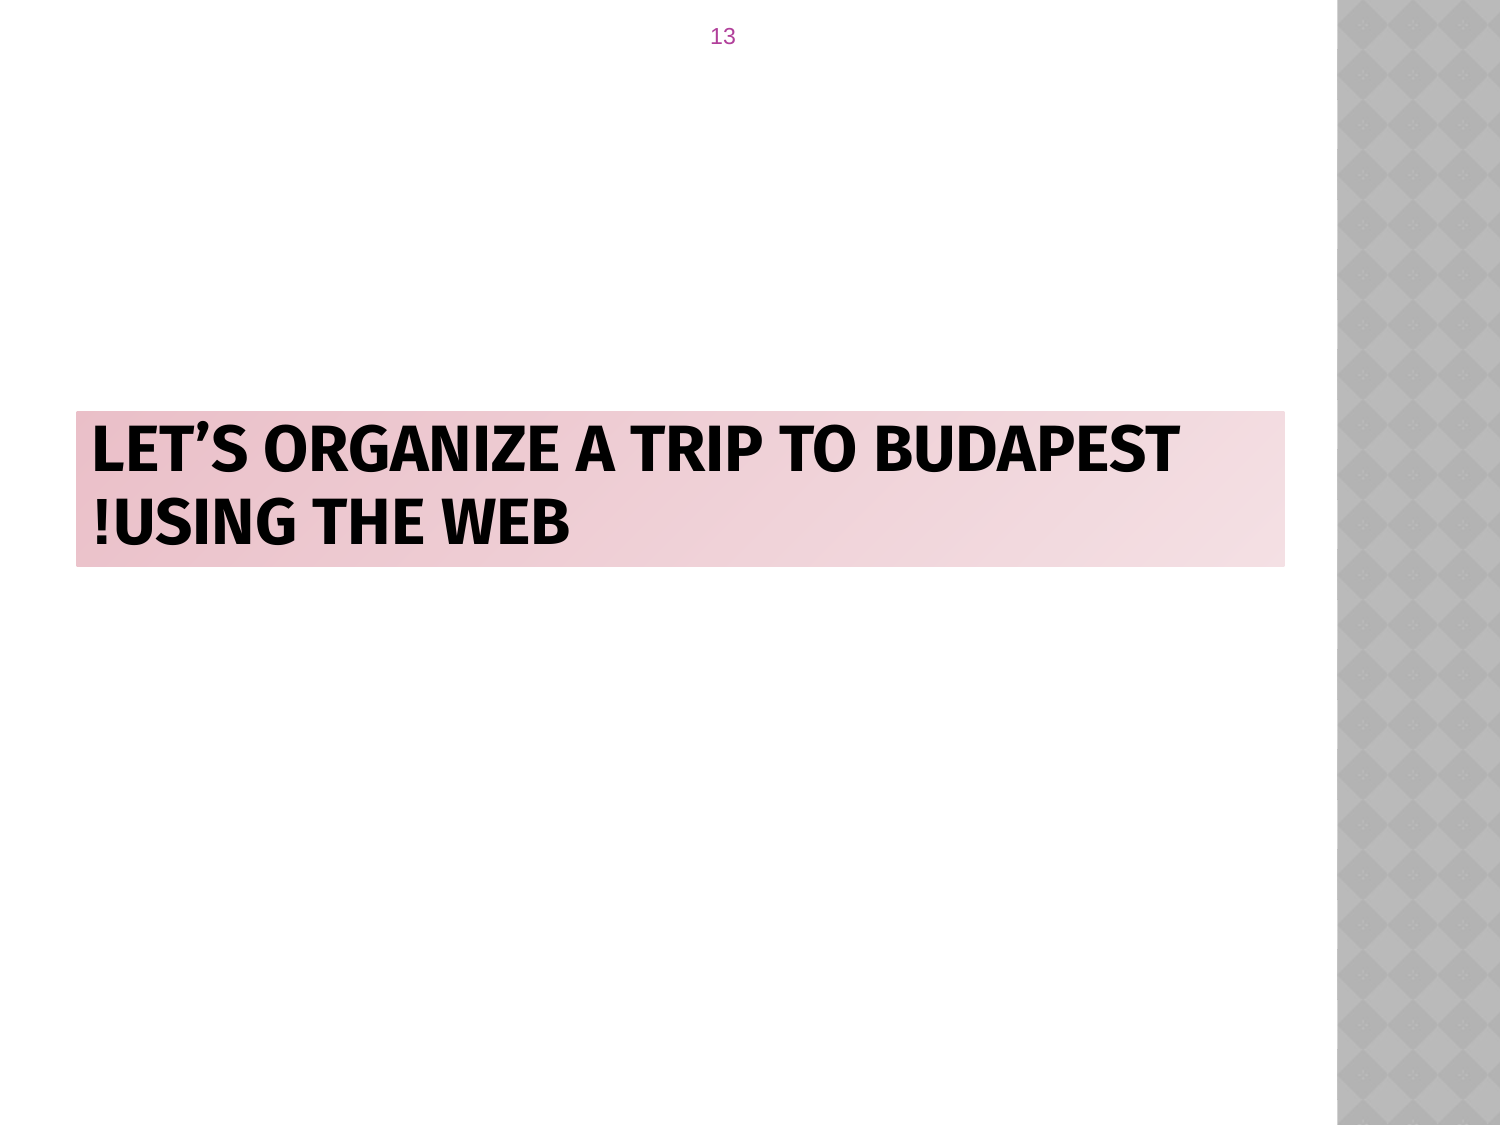

# Let’s organize a trip to Budapest using the Web!